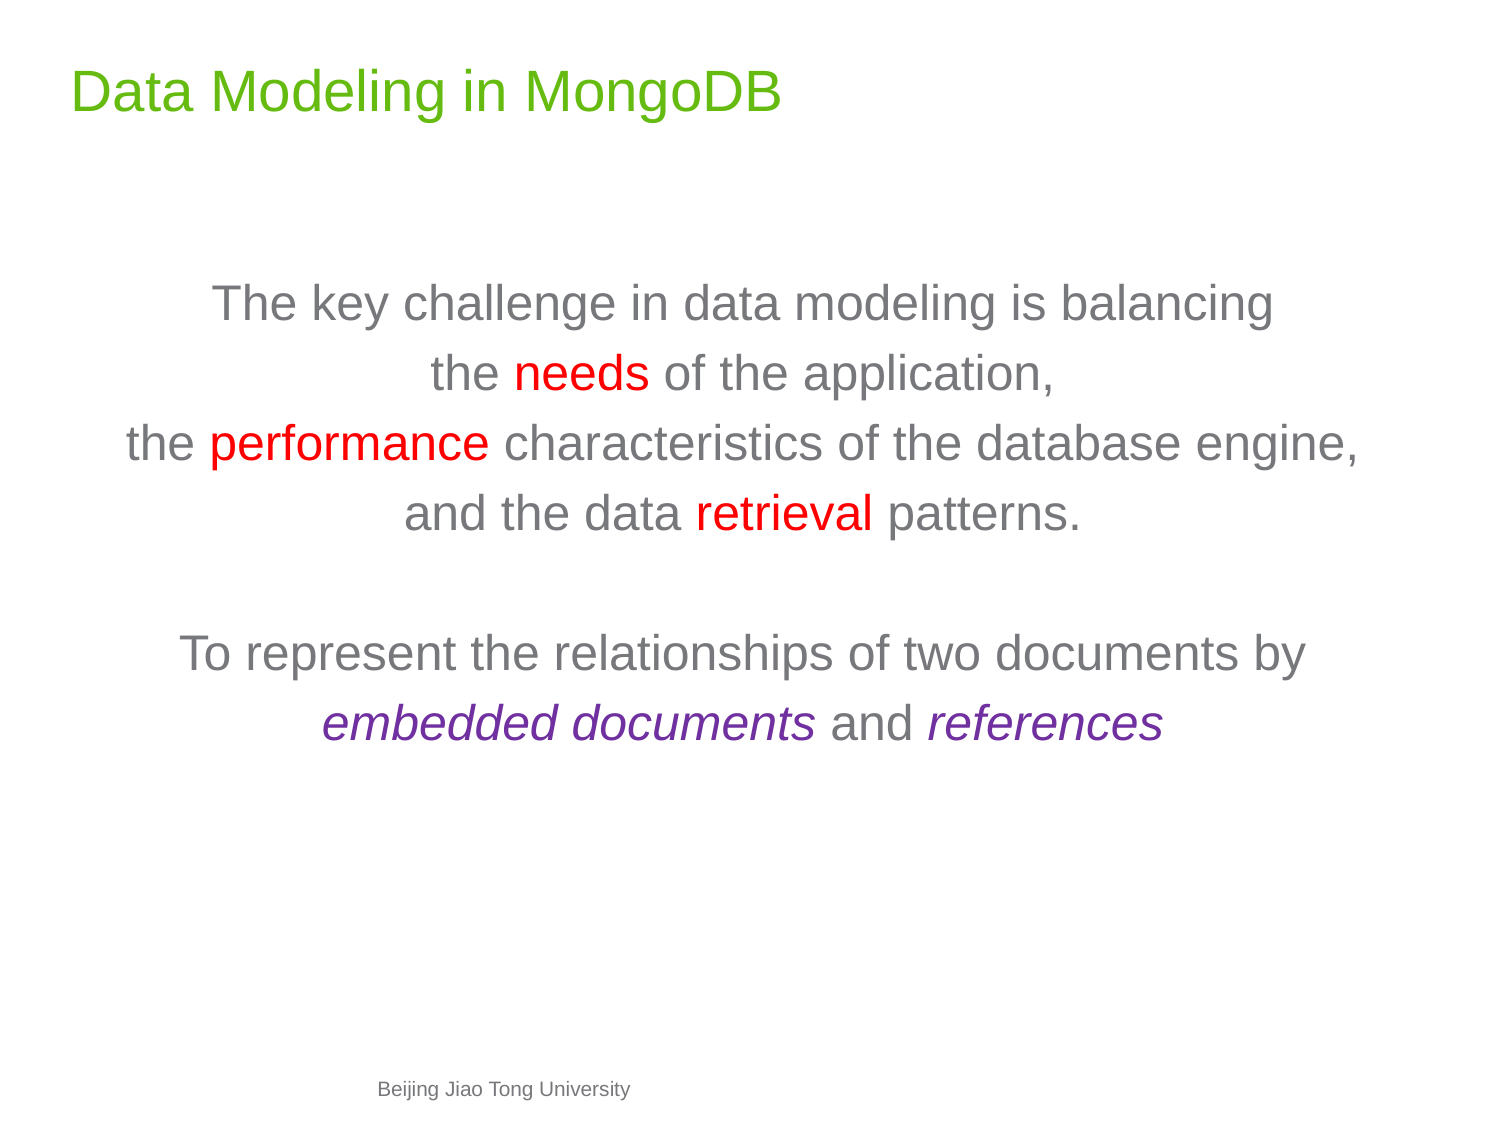

# Data Modeling in MongoDB

The key challenge in data modeling is balancing
the needs of the application,
the performance characteristics of the database engine,
and the data retrieval patterns.

To represent the relationships of two documents by
embedded documents and references
Beijing Jiao Tong University